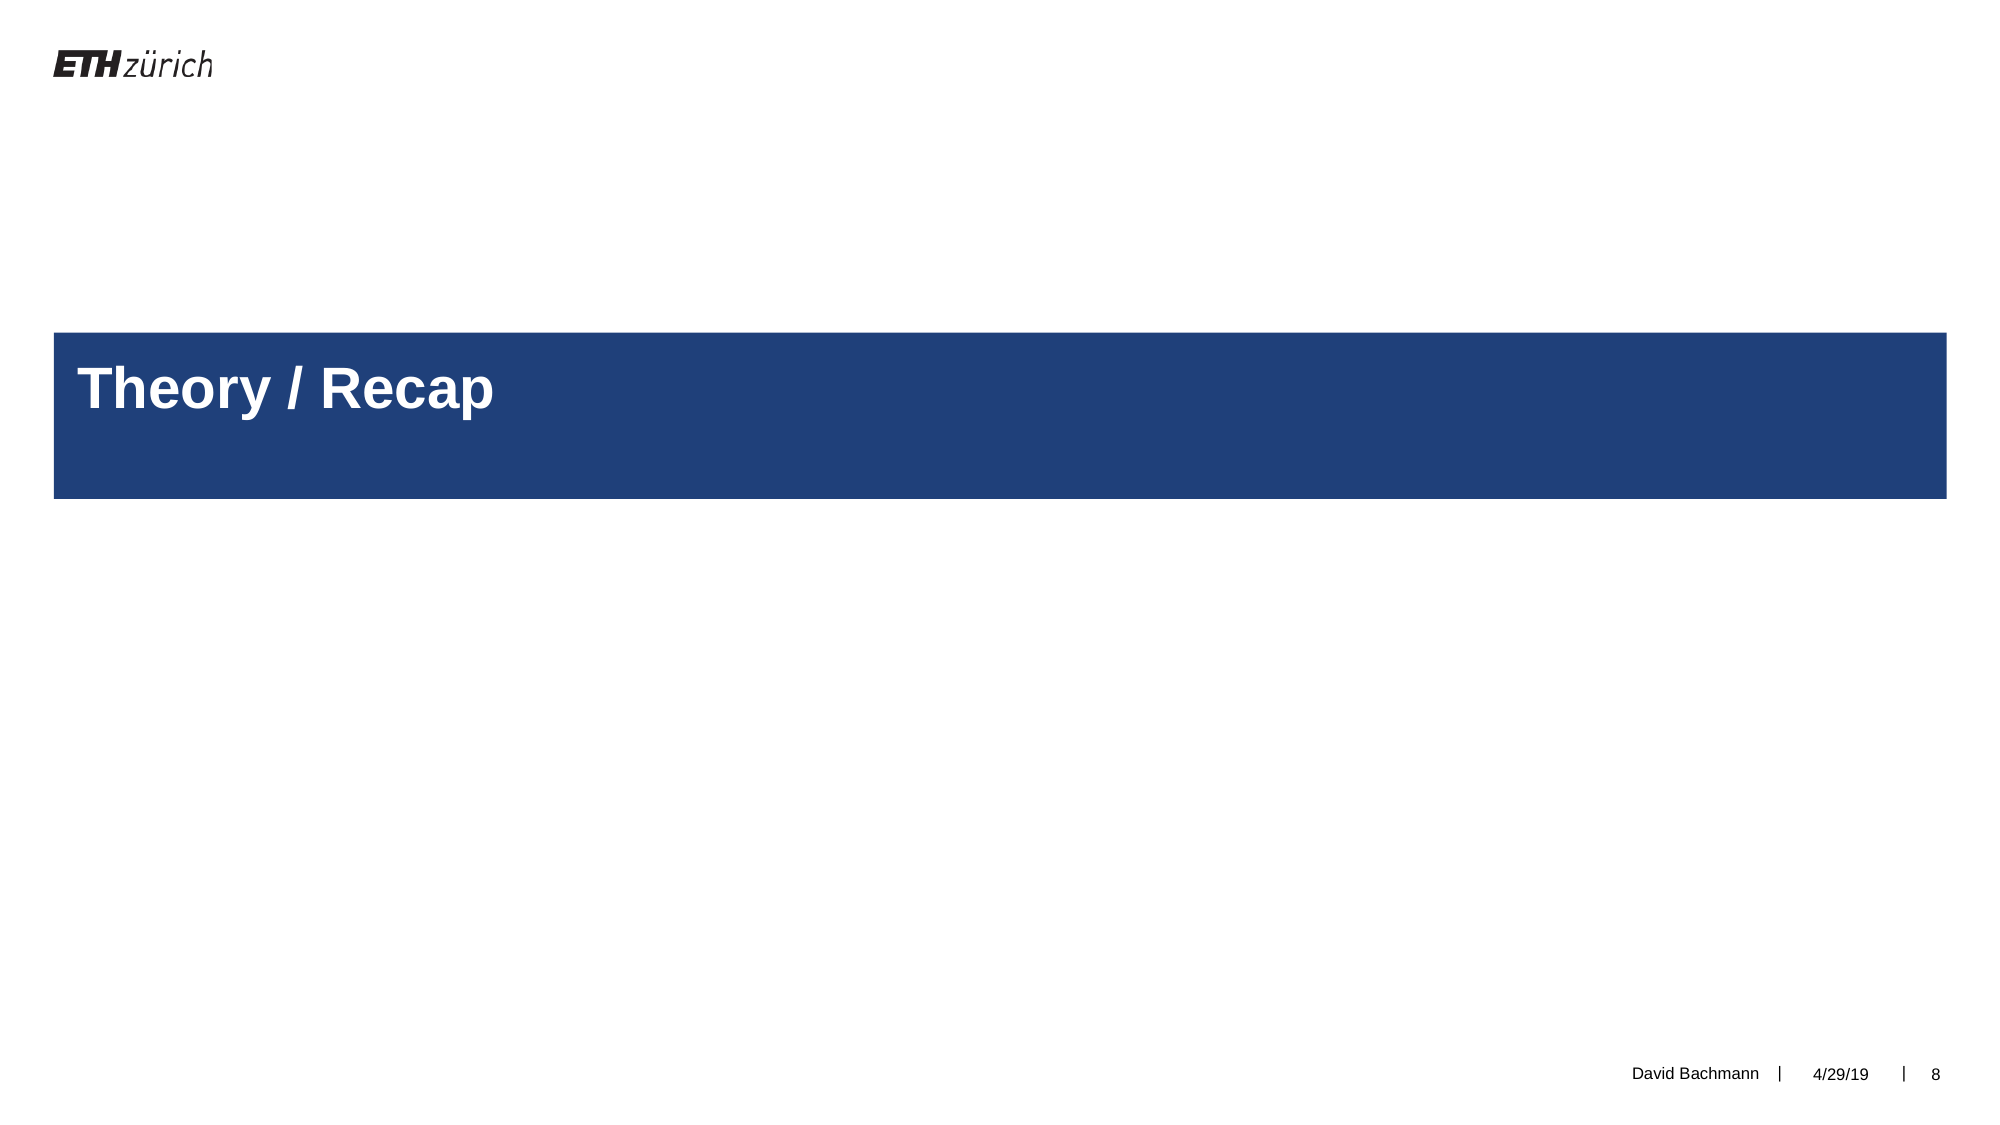

Theory / Recap
David Bachmann
4/29/19
8